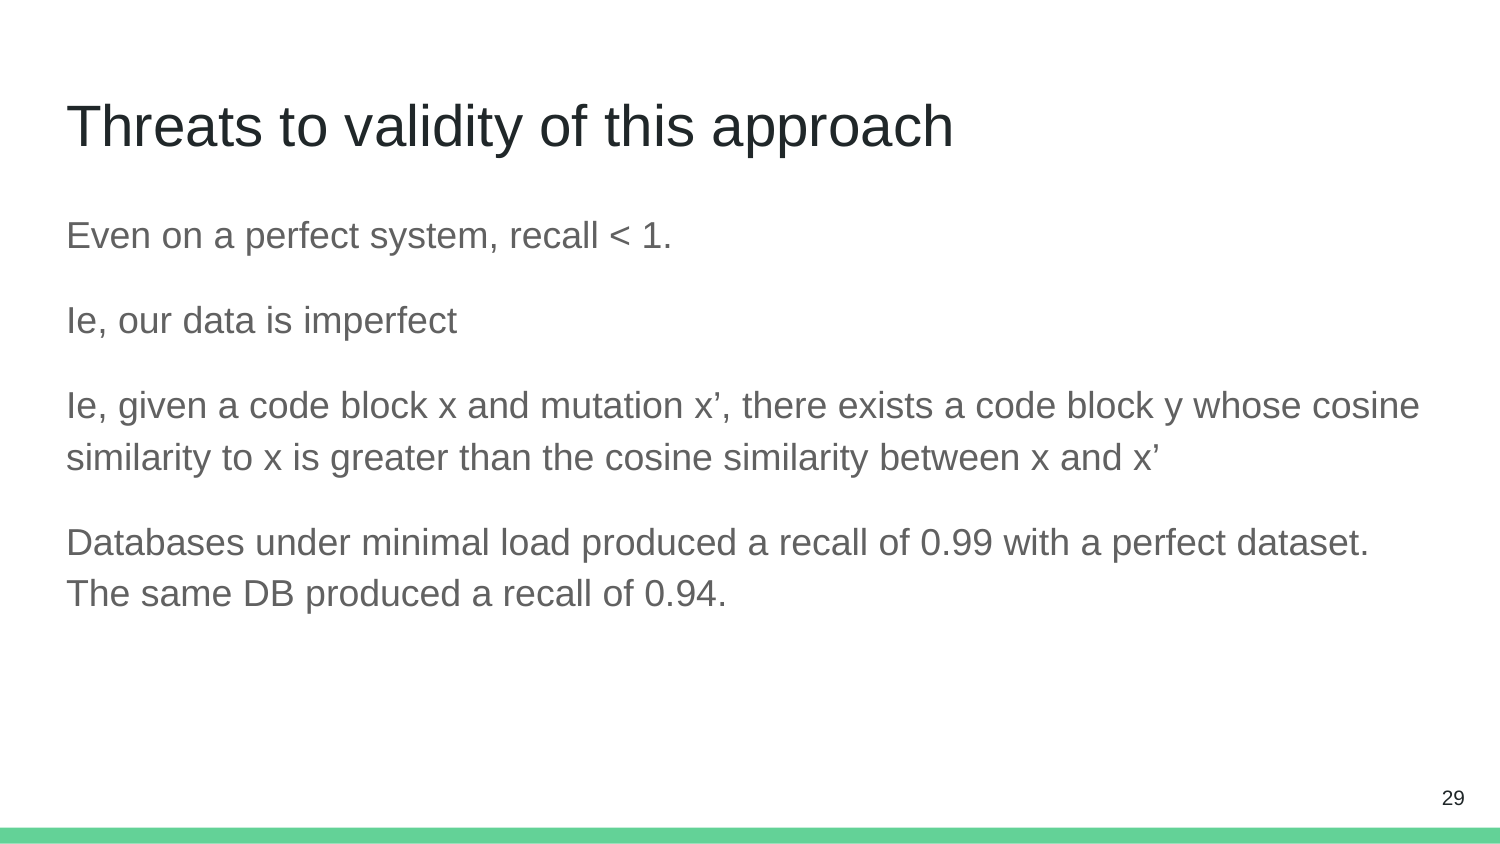

# Threats to validity of this approach
Even on a perfect system, recall < 1.
Ie, our data is imperfect
Ie, given a code block x and mutation x’, there exists a code block y whose cosine similarity to x is greater than the cosine similarity between x and x’
Databases under minimal load produced a recall of 0.99 with a perfect dataset. The same DB produced a recall of 0.94.
29